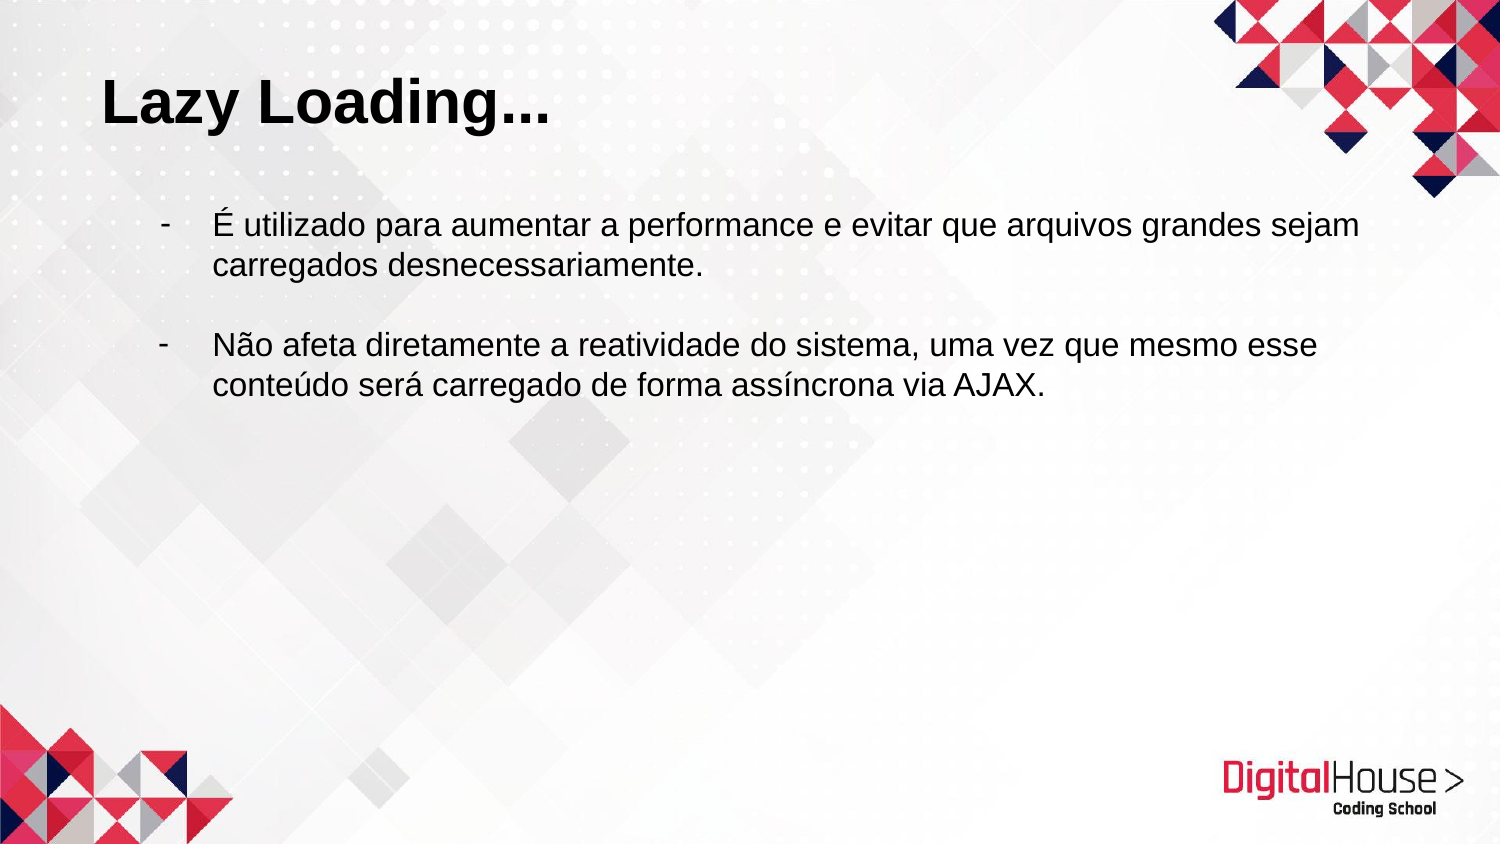

# Lazy Loading...
É utilizado para aumentar a performance e evitar que arquivos grandes sejam carregados desnecessariamente.

Não afeta diretamente a reatividade do sistema, uma vez que mesmo esse conteúdo será carregado de forma assíncrona via AJAX.